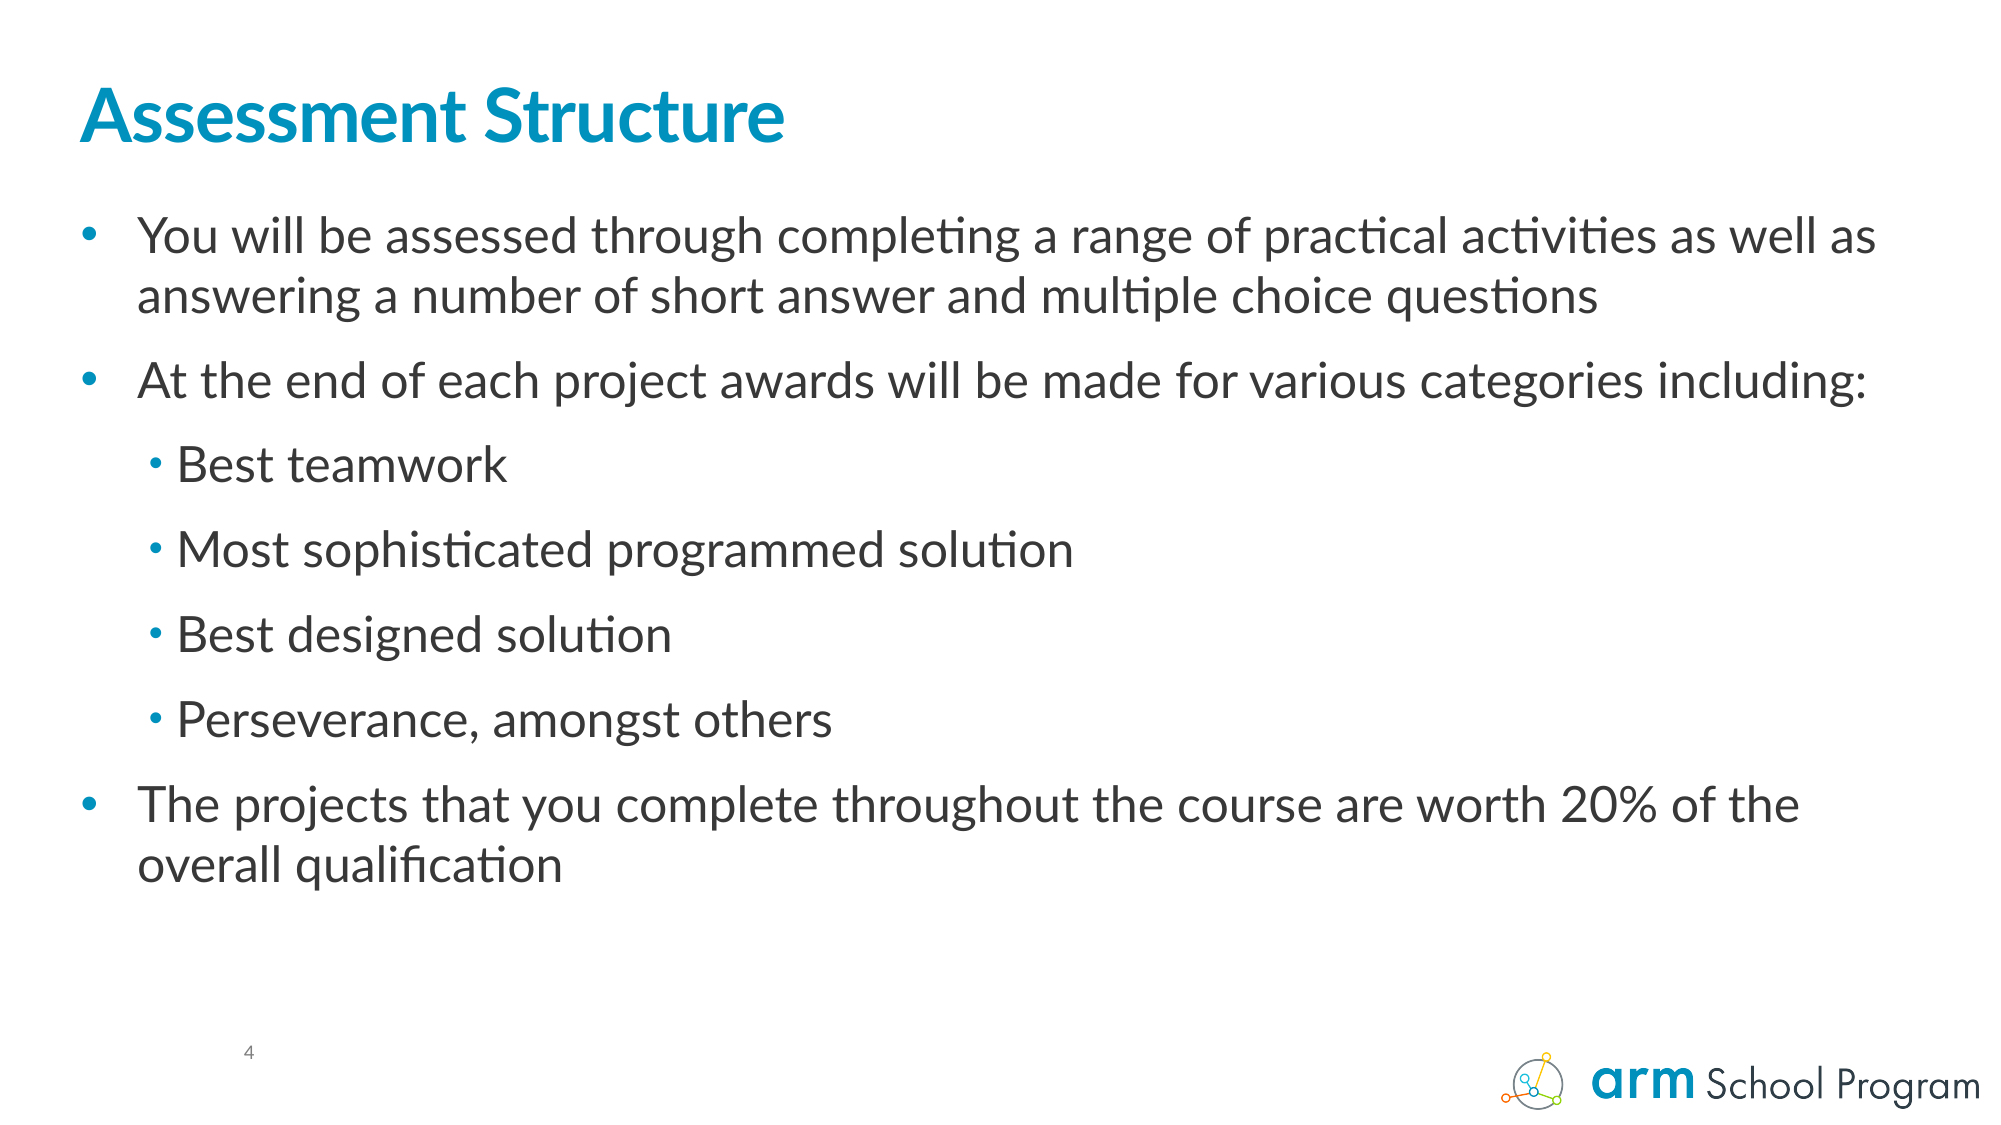

# Assessment Structure
You will be assessed through completing a range of practical activities as well as answering a number of short answer and multiple choice questions
At the end of each project awards will be made for various categories including:
Best teamwork
Most sophisticated programmed solution
Best designed solution
Perseverance, amongst others
The projects that you complete throughout the course are worth 20% of the overall qualification